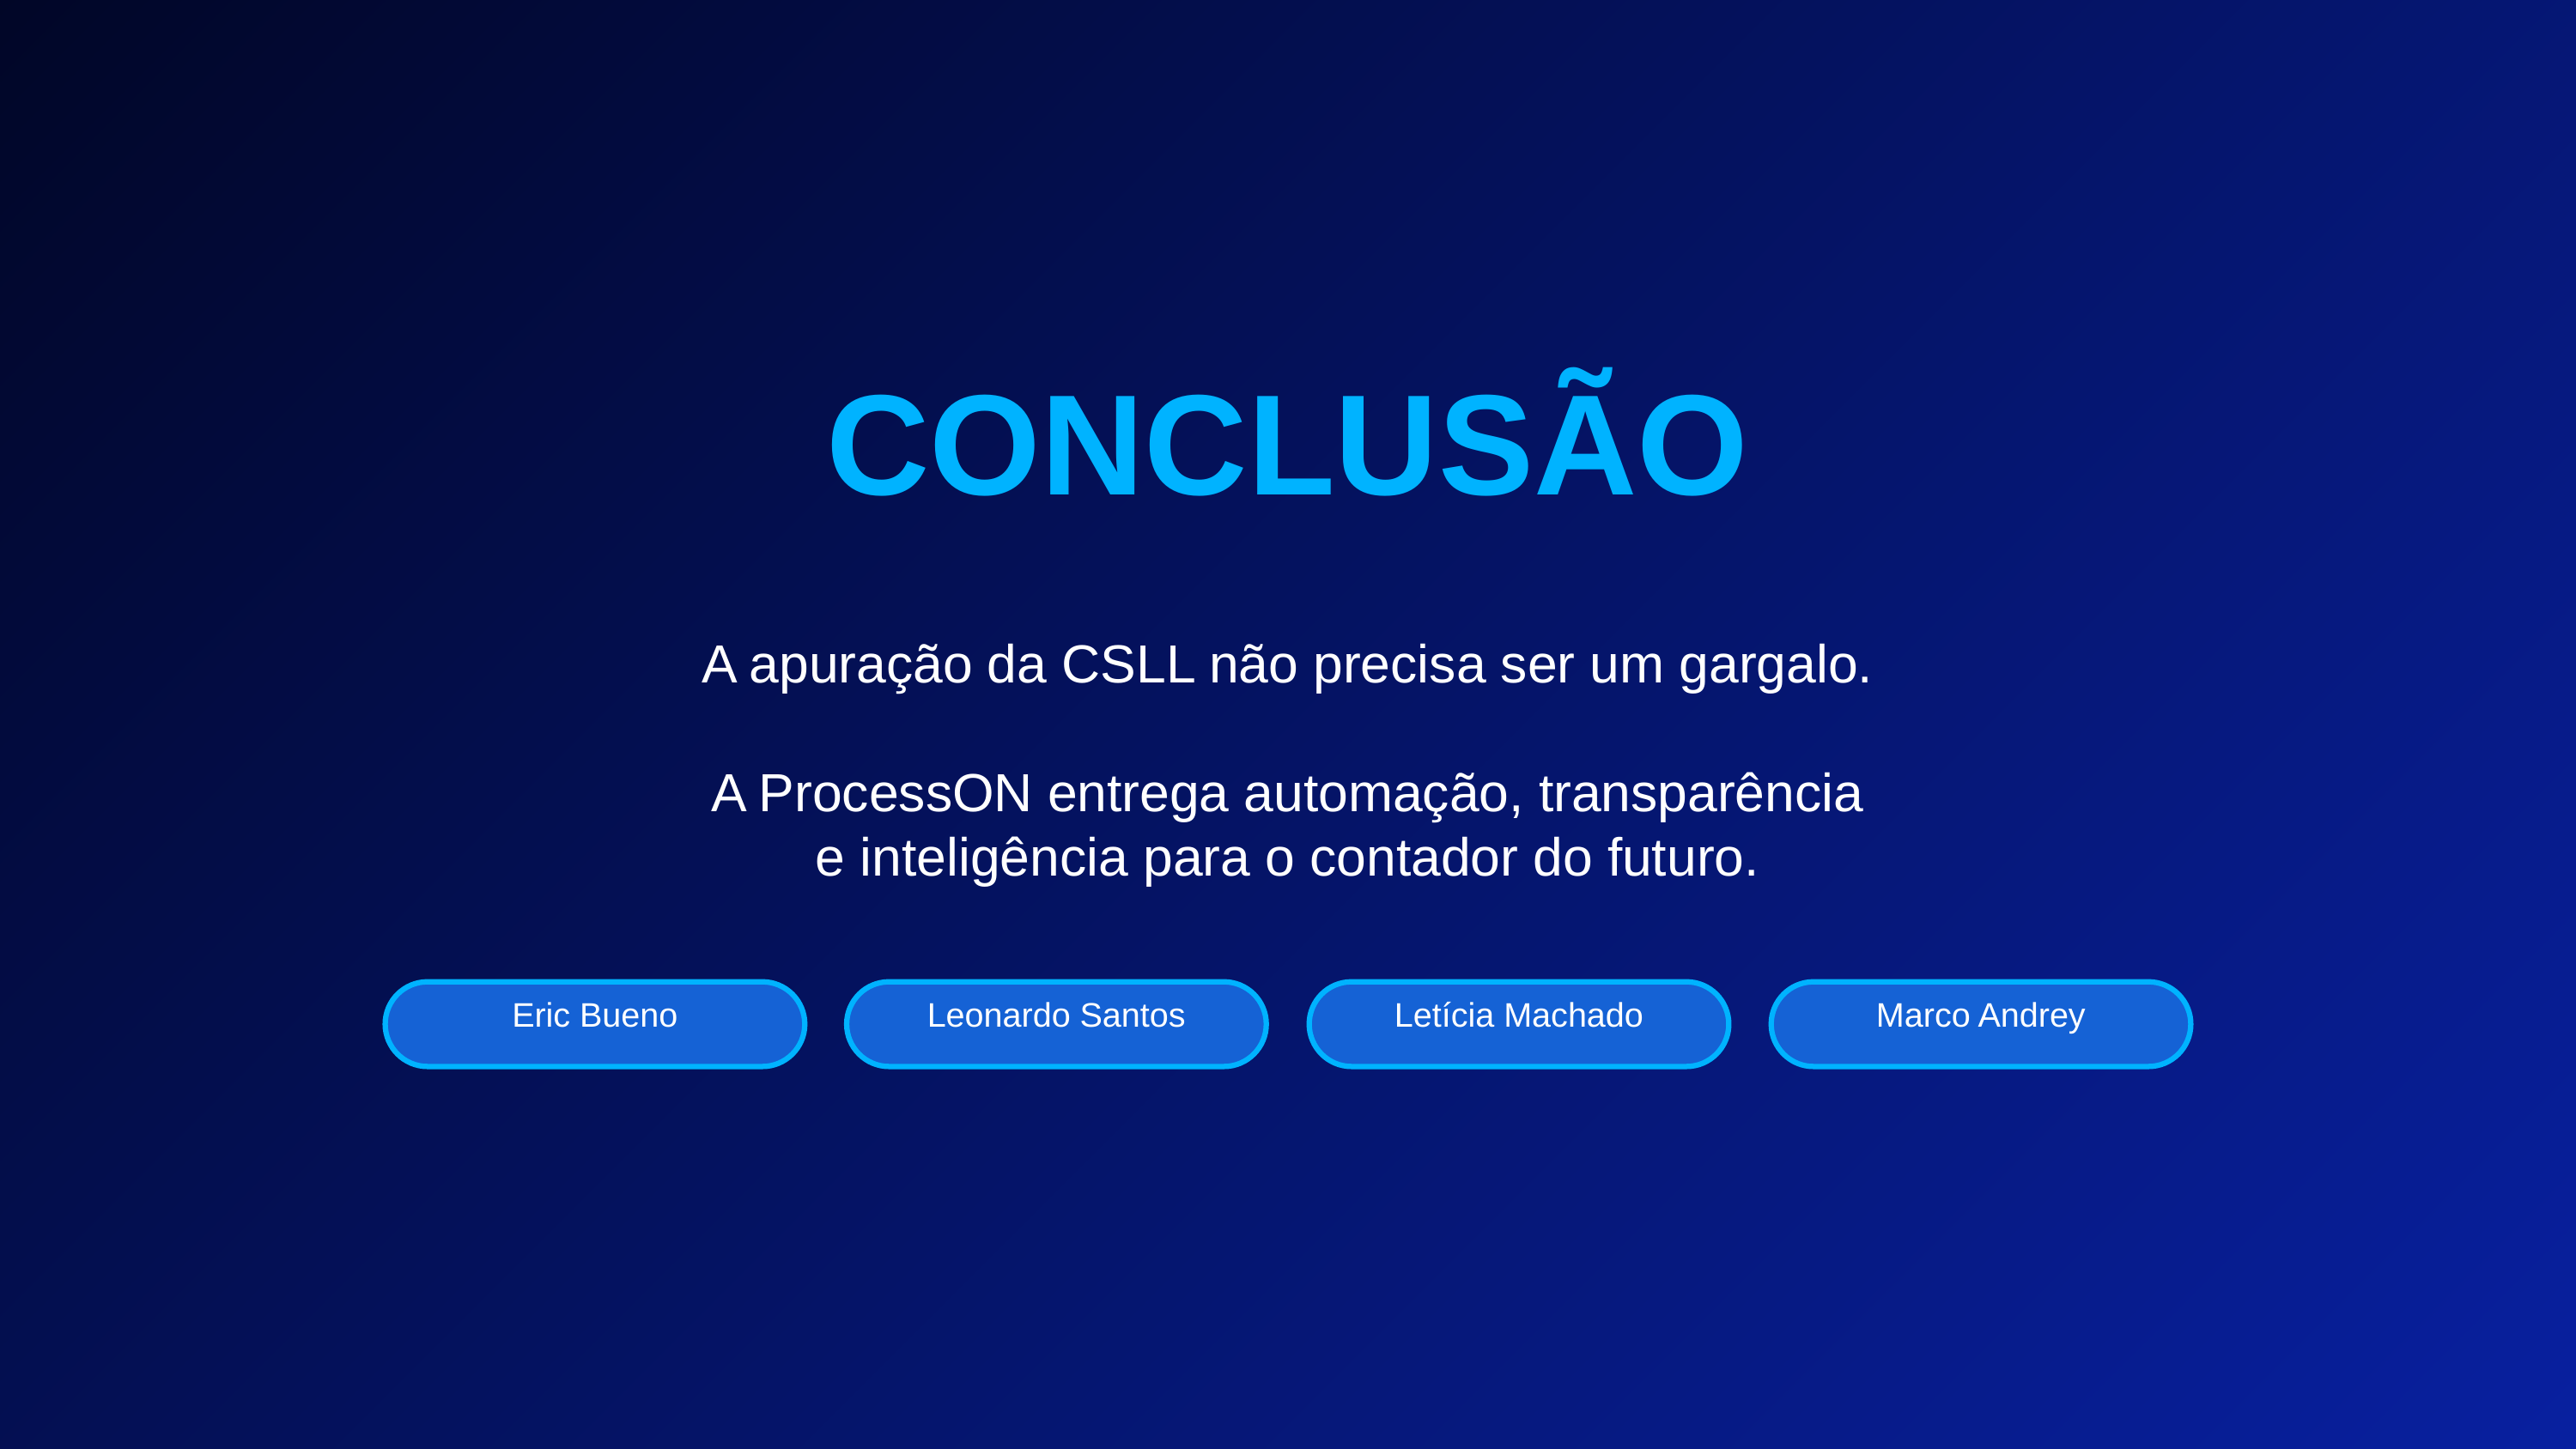

CONCLUSÃO
A apuração da CSLL não precisa ser um gargalo.

A ProcessON entrega automação, transparência
e inteligência para o contador do futuro.

Eric Bueno

Leonardo Santos

Letícia Machado

Marco Andrey